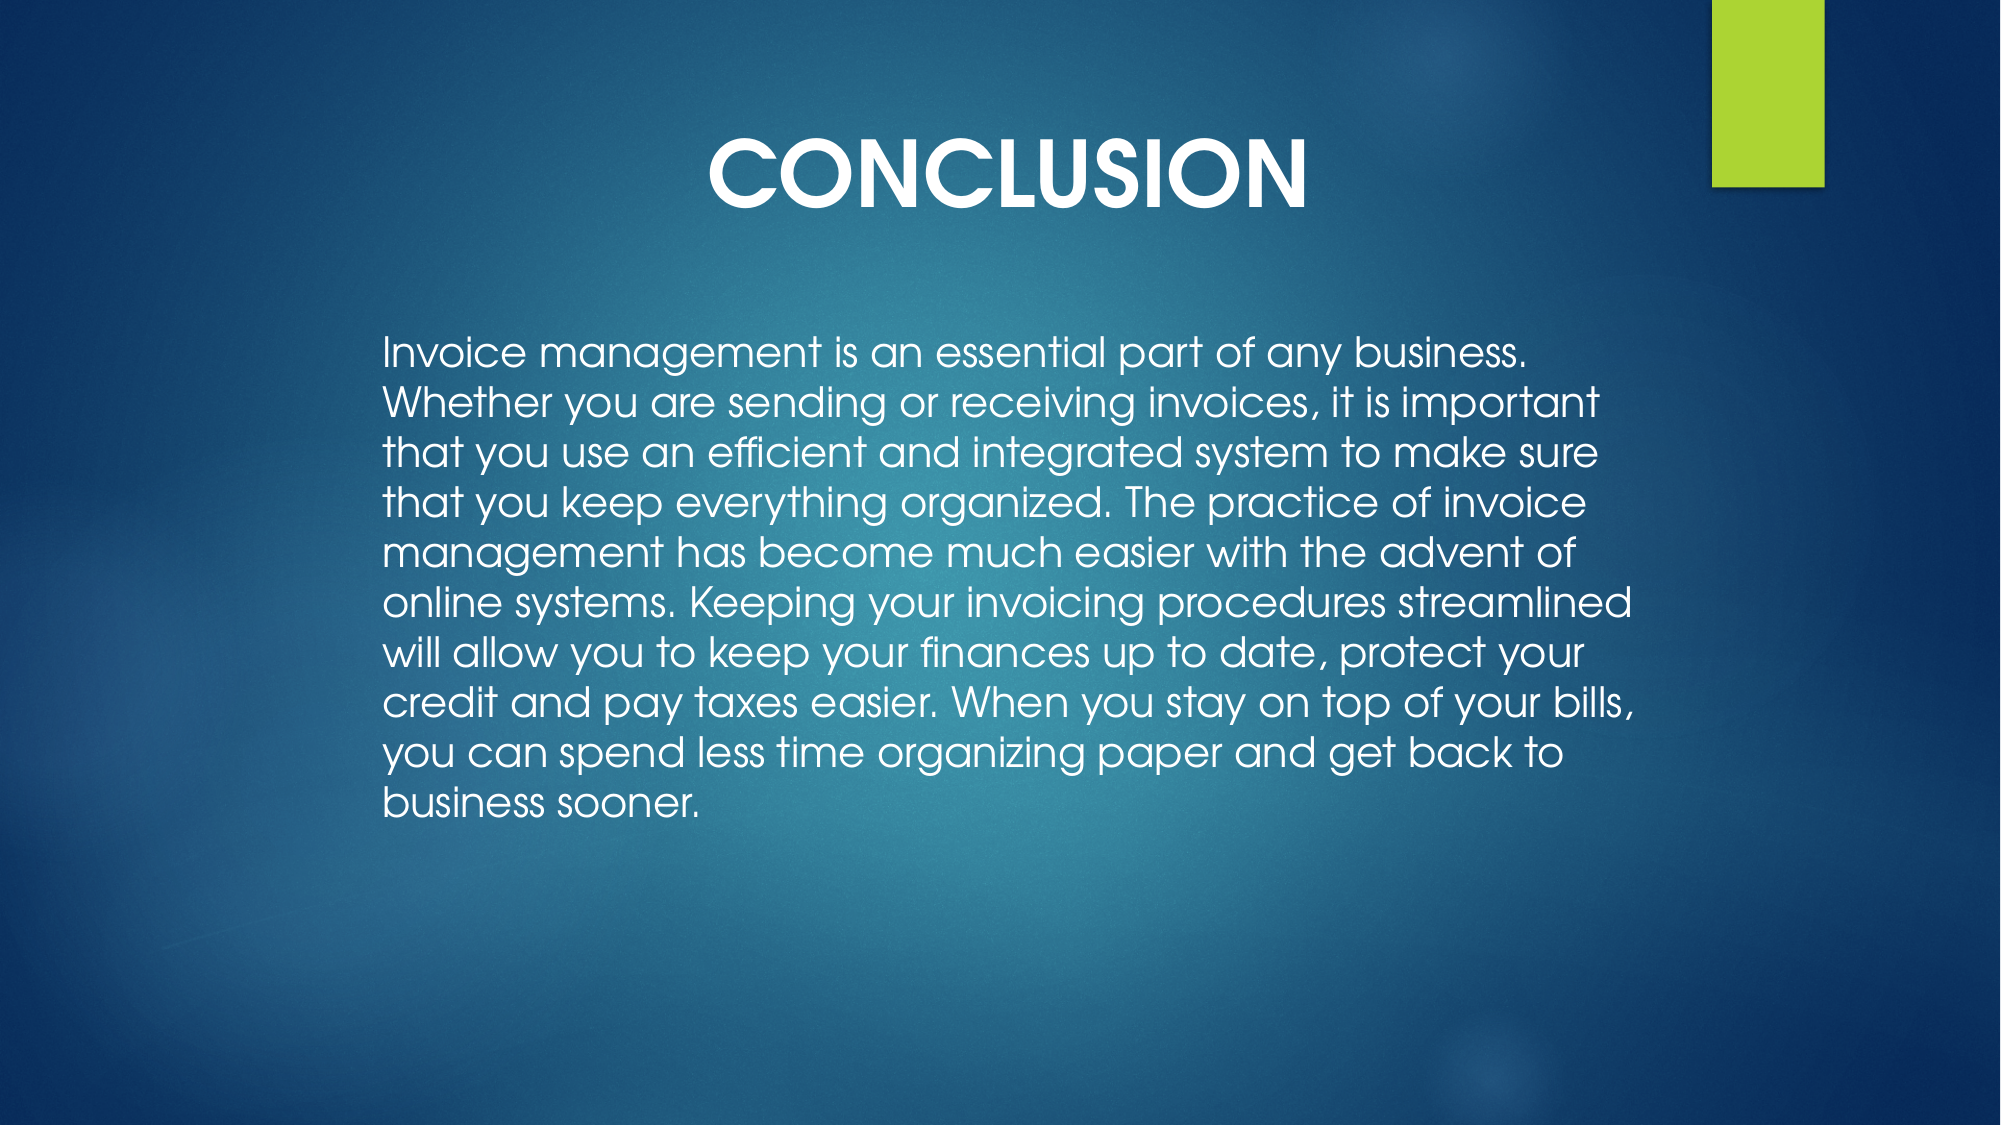

CONCLUSION

Invoice management is an essential part of any business. Whether you are sending or receiving invoices, it is important that you use an efficient and integrated system to make sure that you keep everything organized. The practice of invoice management has become much easier with the advent of online systems. Keeping your invoicing procedures streamlined will allow you to keep your finances up to date, protect your credit and pay taxes easier. When you stay on top of your bills, you can spend less time organizing paper and get back to business sooner.